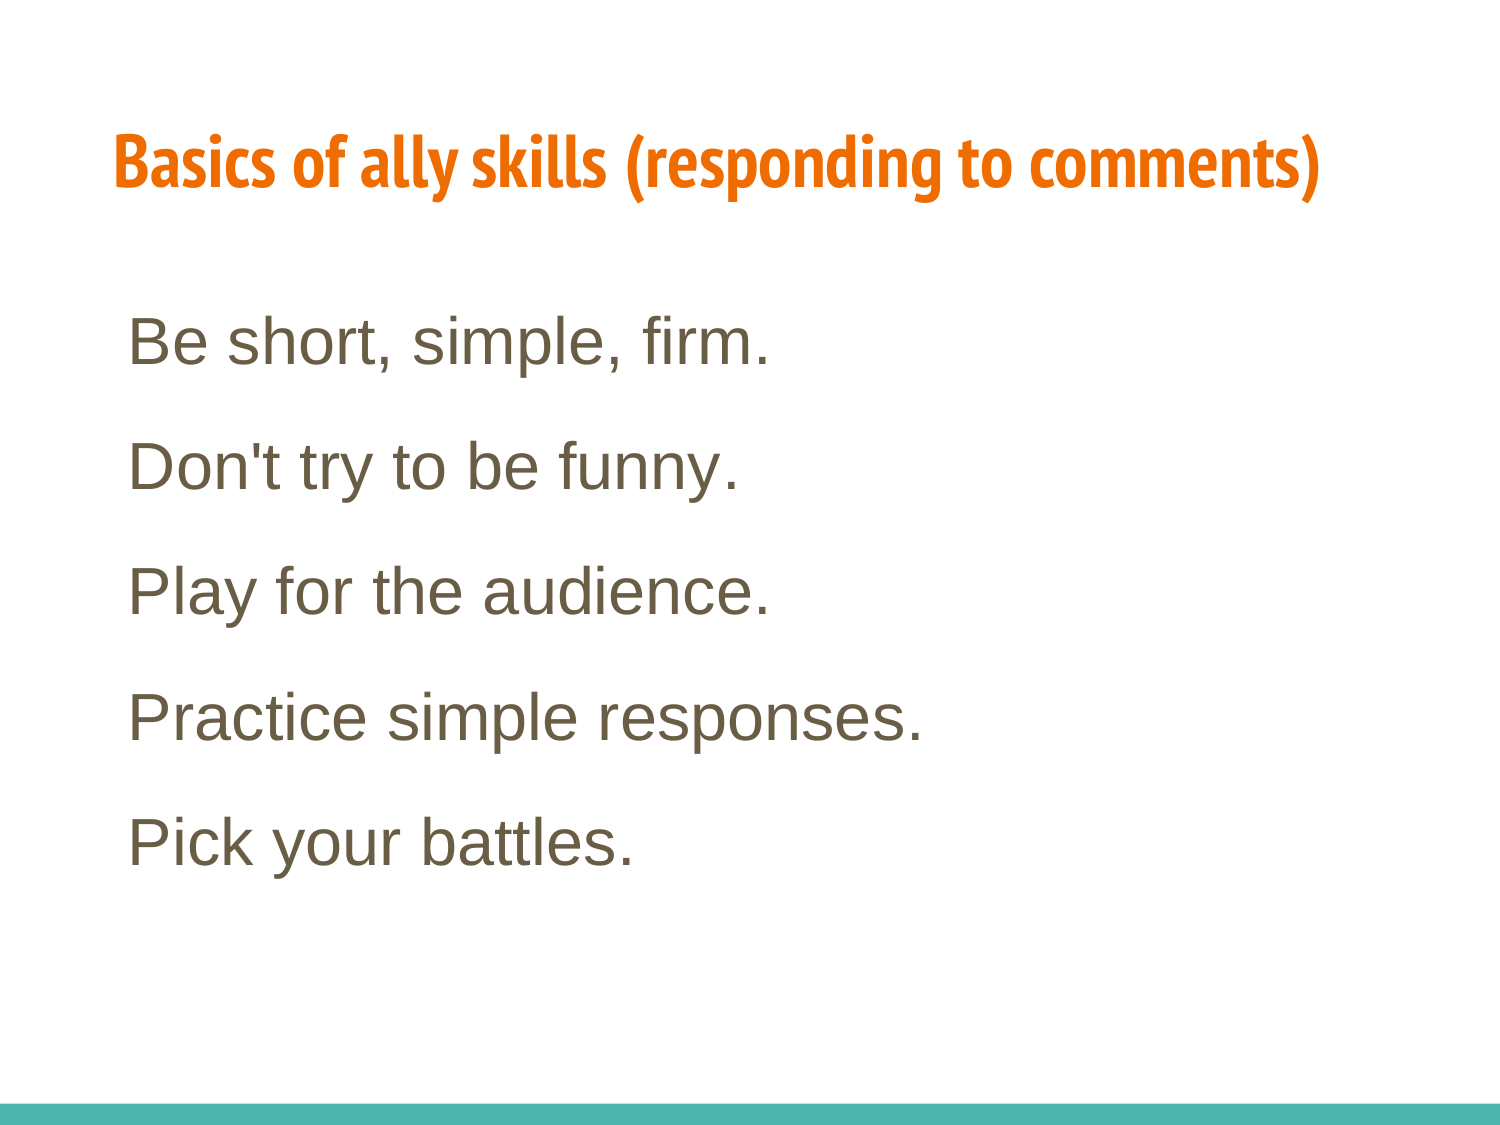

# Basics of ally skills (responding to comments)
Be short, simple, firm.
Don't try to be funny.
Play for the audience.
Practice simple responses.
Pick your battles.